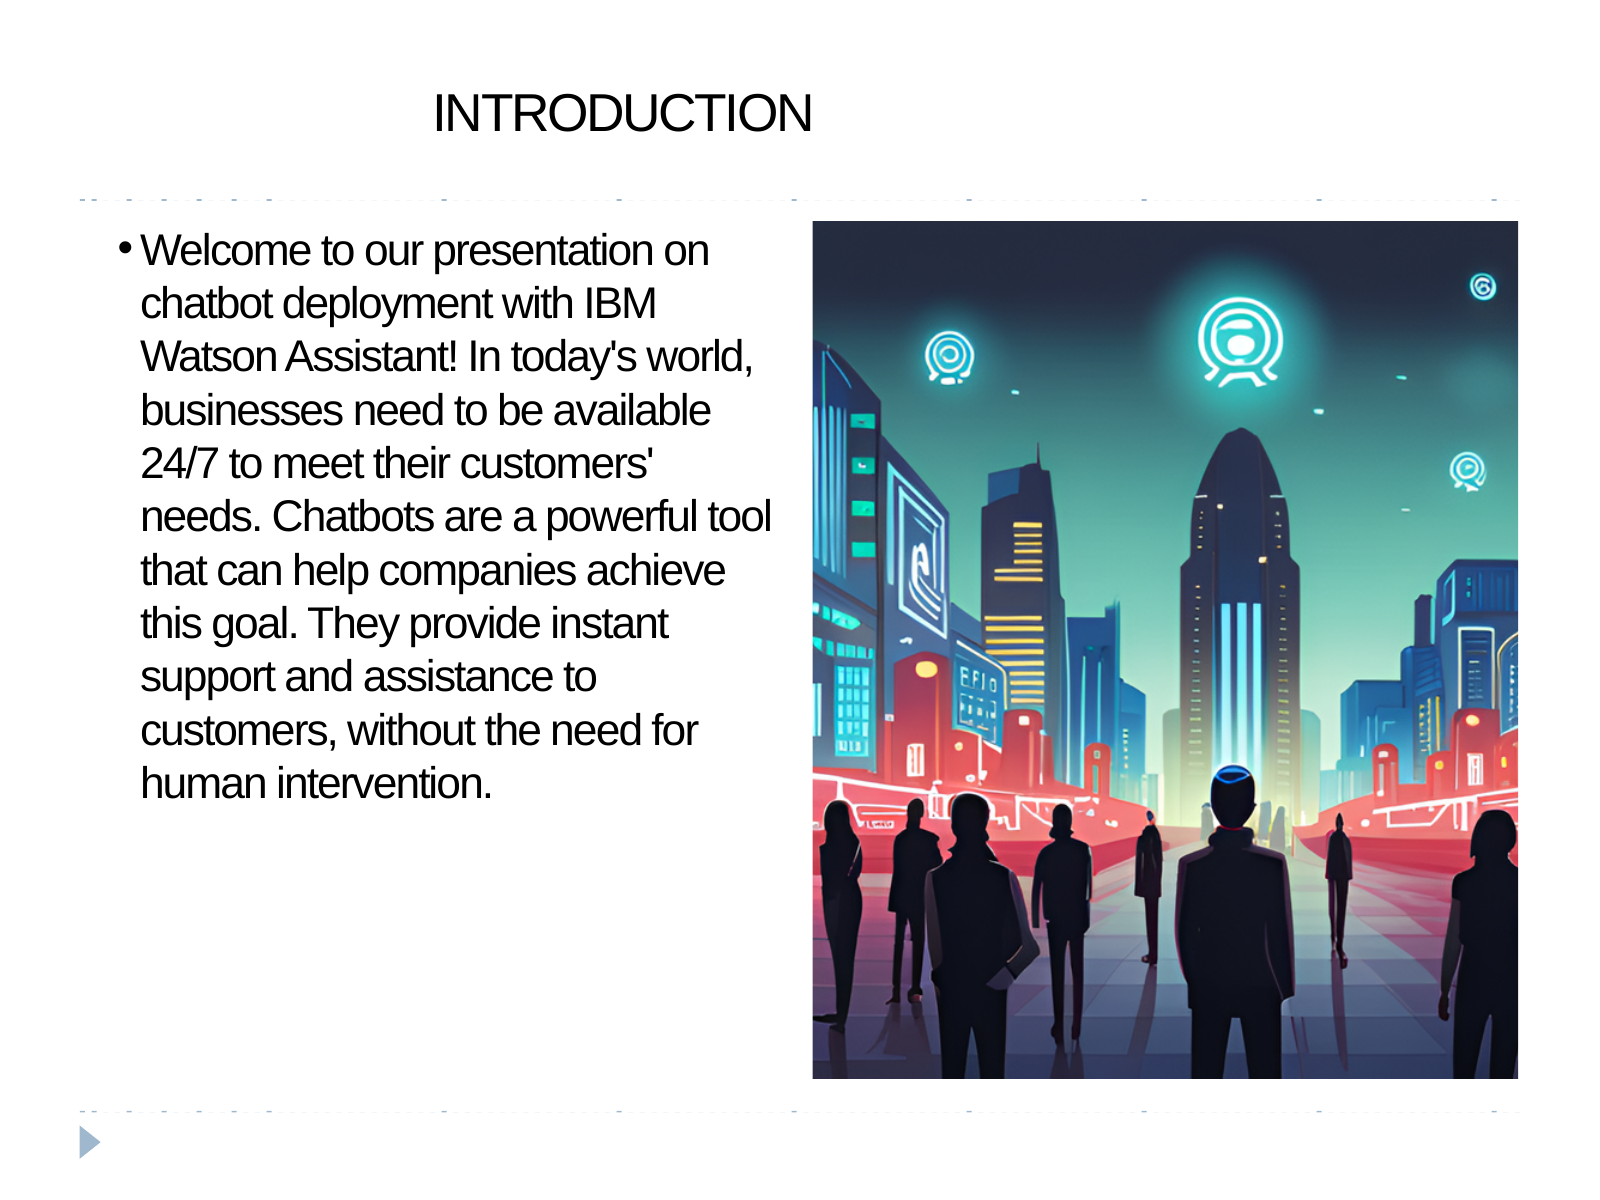

INTRODUCTION

Welcome to our presentation on chatbot deployment with IBM Watson Assistant! In today's world, businesses need to be available 24/7 to meet their customers' needs. Chatbots are a powerful tool that can help companies achieve this goal. They provide instant support and assistance to customers, without the need for human intervention.